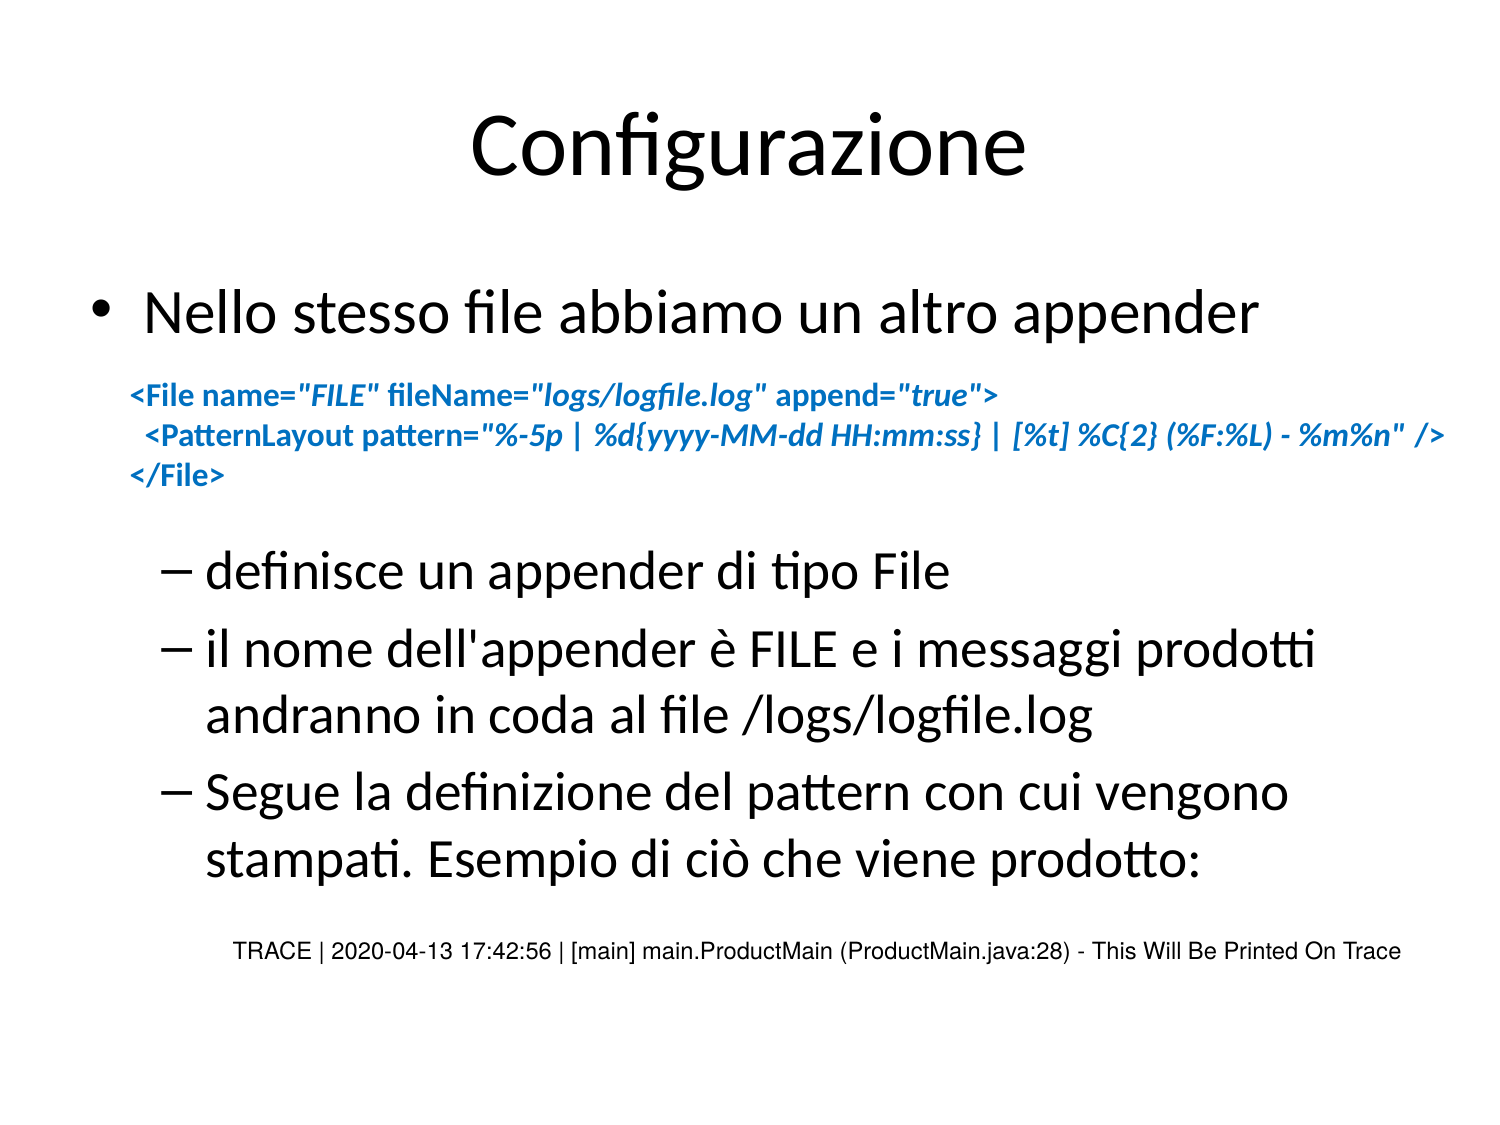

# Configurazione
Nello stesso file abbiamo un altro appender

definisce un appender di tipo File
il nome dell'appender è FILE e i messaggi prodotti  andranno in coda al file /logs/logfile.log
Segue la definizione del pattern con cui vengono stampati. Esempio di ciò che viene prodotto:
	TRACE | 2020-04-13 17:42:56 | [main] main.ProductMain (ProductMain.java:28) - This Will Be Printed On Trace

    <File name="FILE" fileName="logs/logfile.log" append="true">
      <PatternLayout pattern="%-5p | %d{yyyy-MM-dd HH:mm:ss} | [%t] %C{2} (%F:%L) - %m%n" />
    </File>